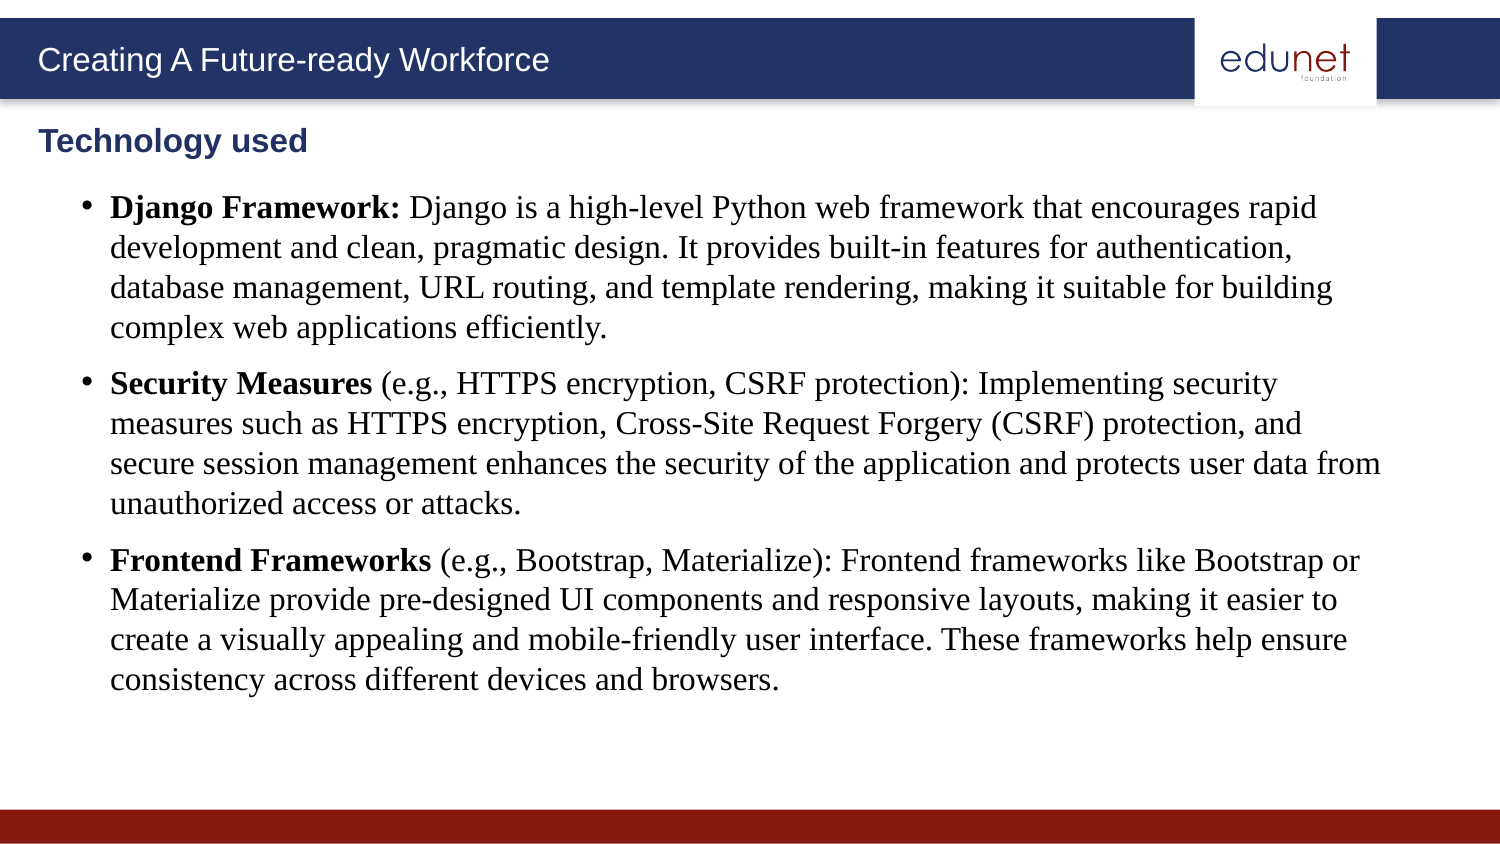

Technology used
Django Framework: Django is a high-level Python web framework that encourages rapid development and clean, pragmatic design. It provides built-in features for authentication, database management, URL routing, and template rendering, making it suitable for building complex web applications efficiently.
Security Measures (e.g., HTTPS encryption, CSRF protection): Implementing security measures such as HTTPS encryption, Cross-Site Request Forgery (CSRF) protection, and secure session management enhances the security of the application and protects user data from unauthorized access or attacks.
Frontend Frameworks (e.g., Bootstrap, Materialize): Frontend frameworks like Bootstrap or Materialize provide pre-designed UI components and responsive layouts, making it easier to create a visually appealing and mobile-friendly user interface. These frameworks help ensure consistency across different devices and browsers.